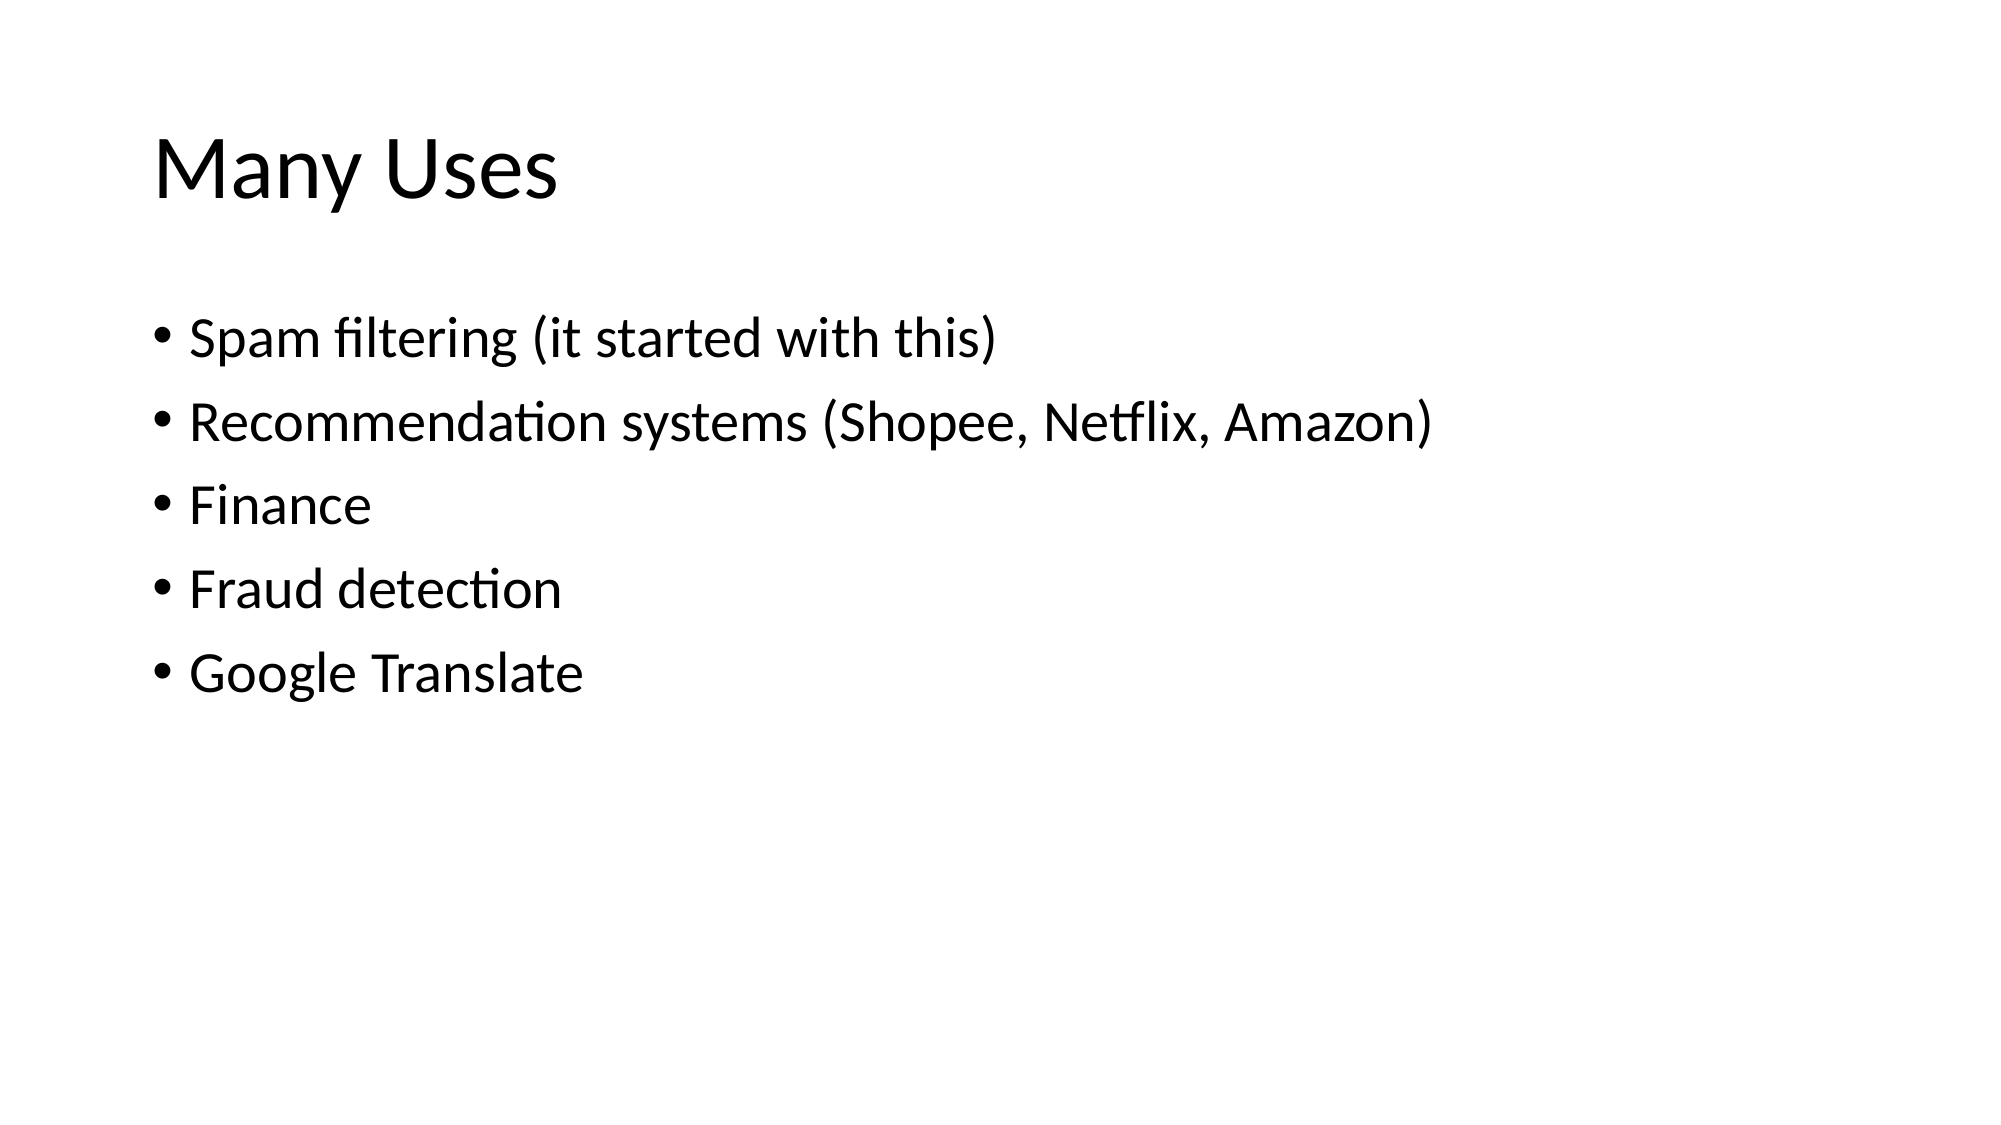

# Many Uses
Spam filtering (it started with this)
Recommendation systems (Shopee, Netflix, Amazon)
Finance
Fraud detection
Google Translate